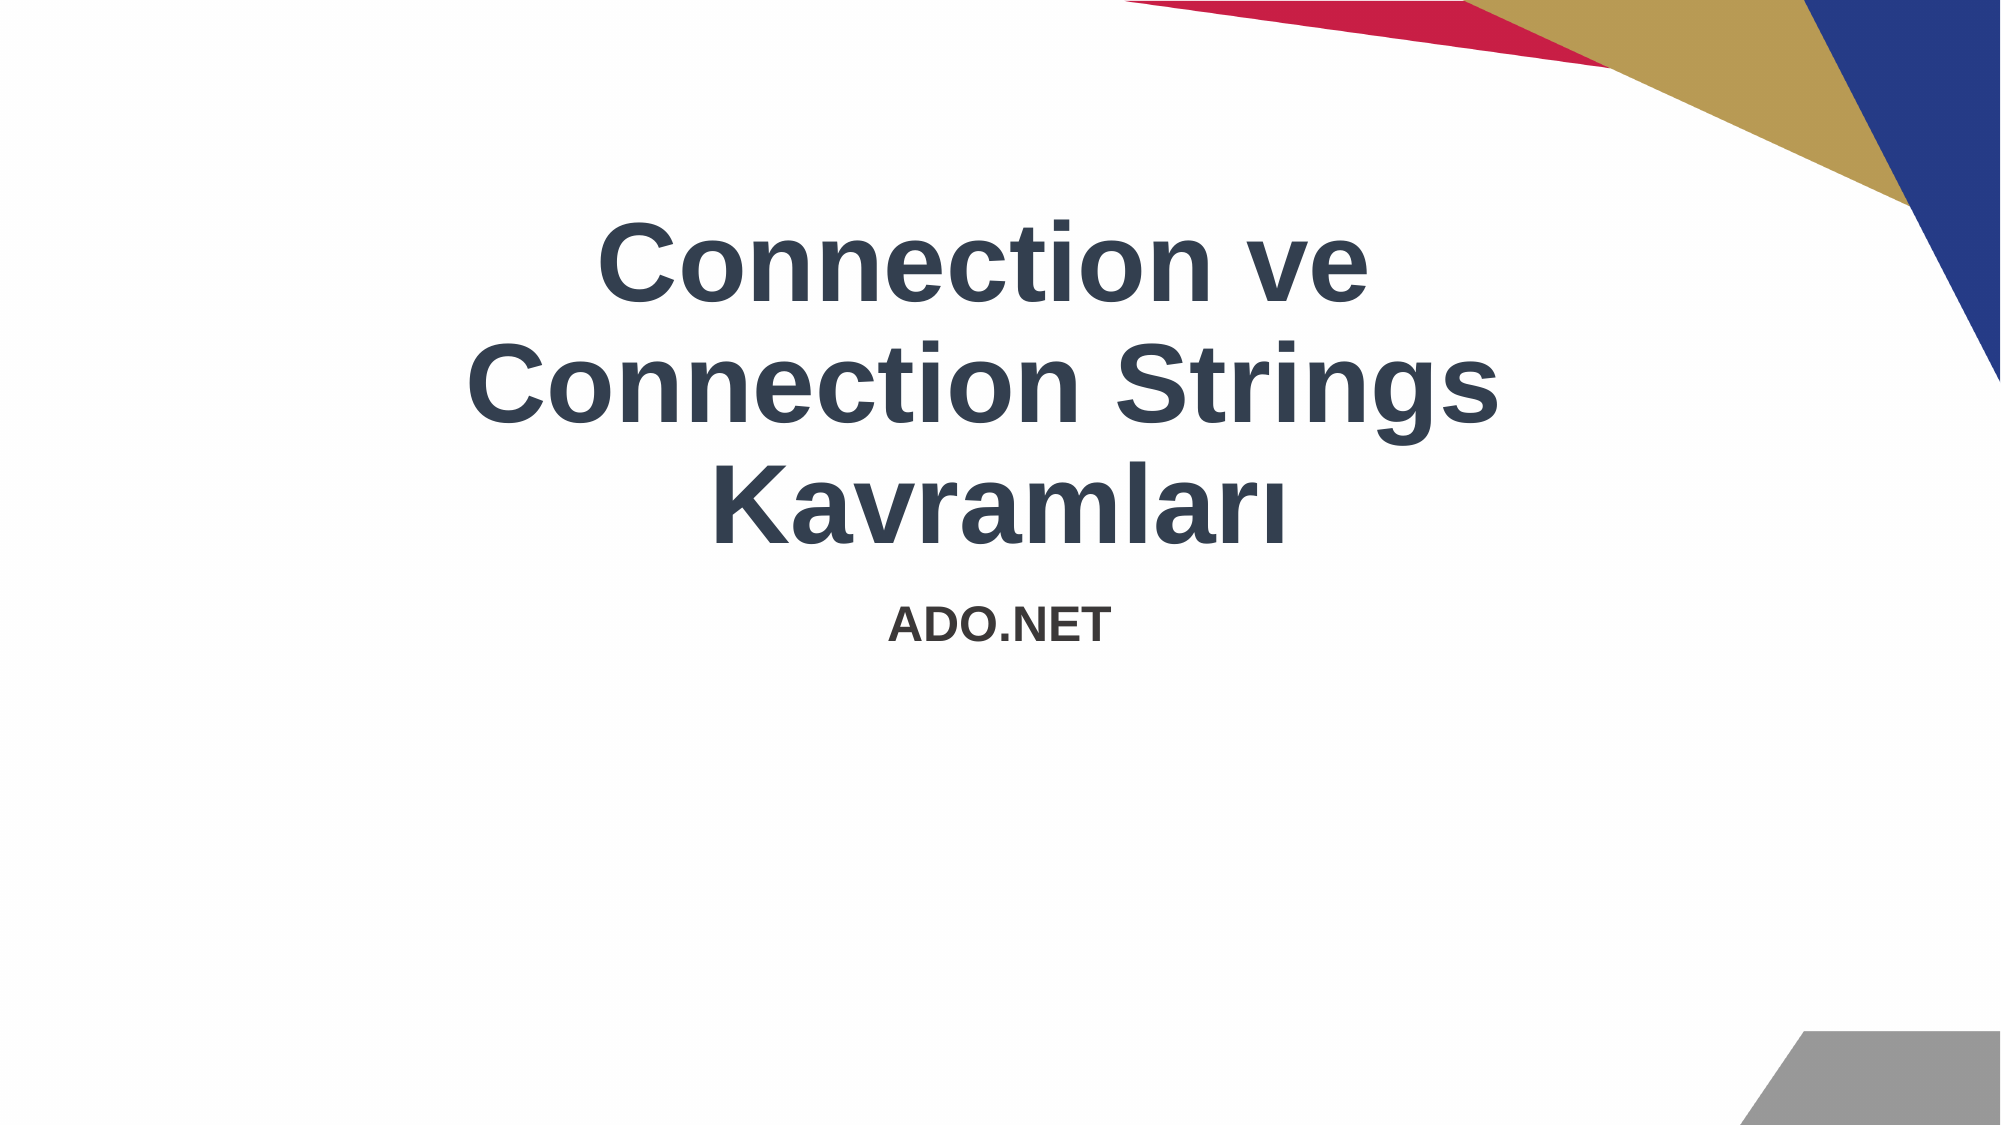

# Connection ve Connection Strings Kavramları
ADO.NET